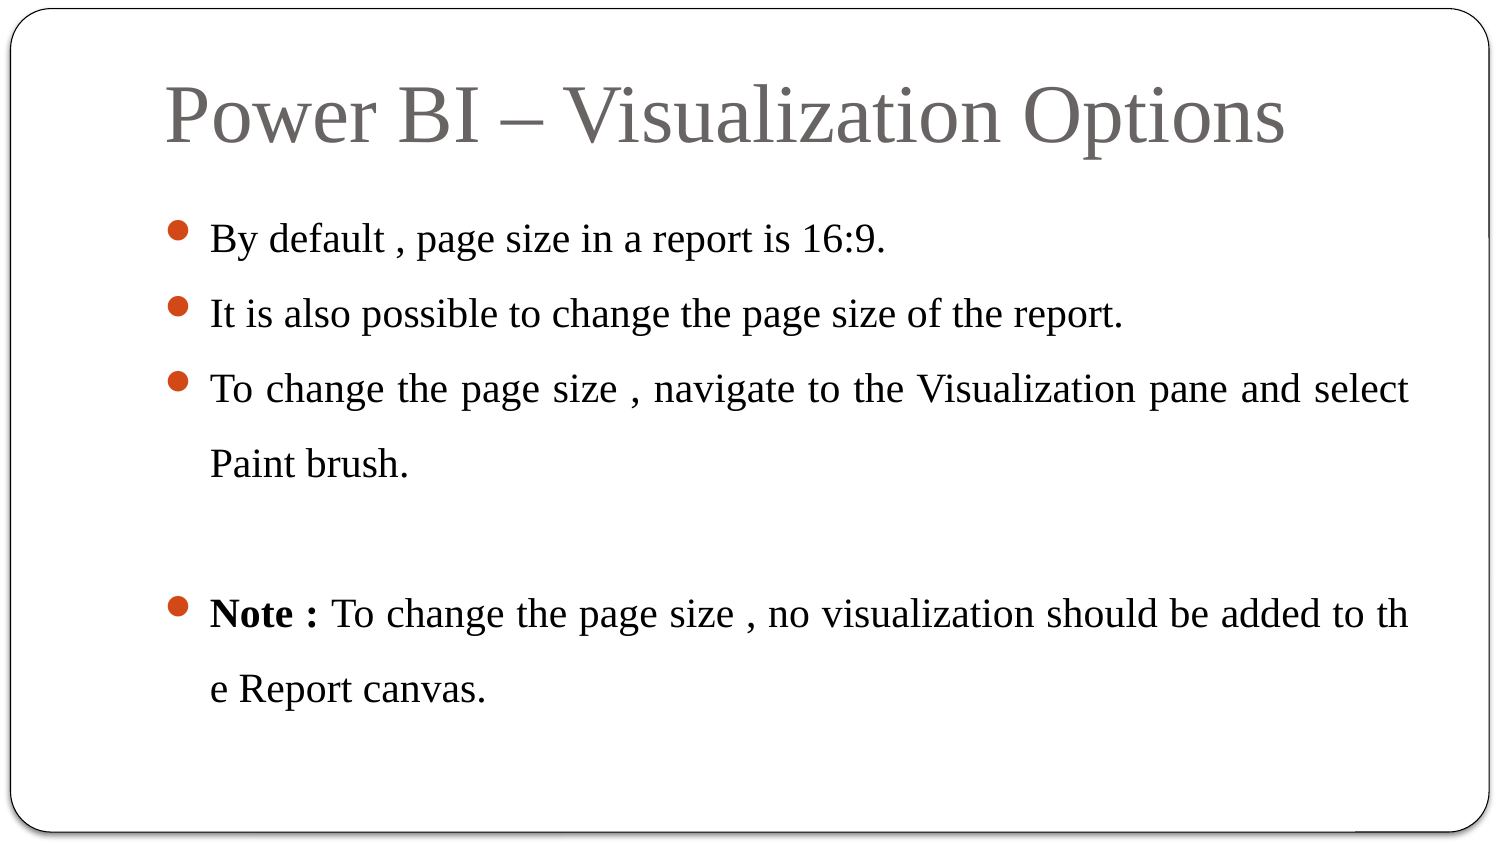

# Power BI – Visualization Options
By default , page size in a report is 16:9.
It is also possible to change the page size of the report.
To change the page size , navigate to the Visualization pane and select Paint brush.

Note : To change the page size , no visualization should be added to th e Report canvas.